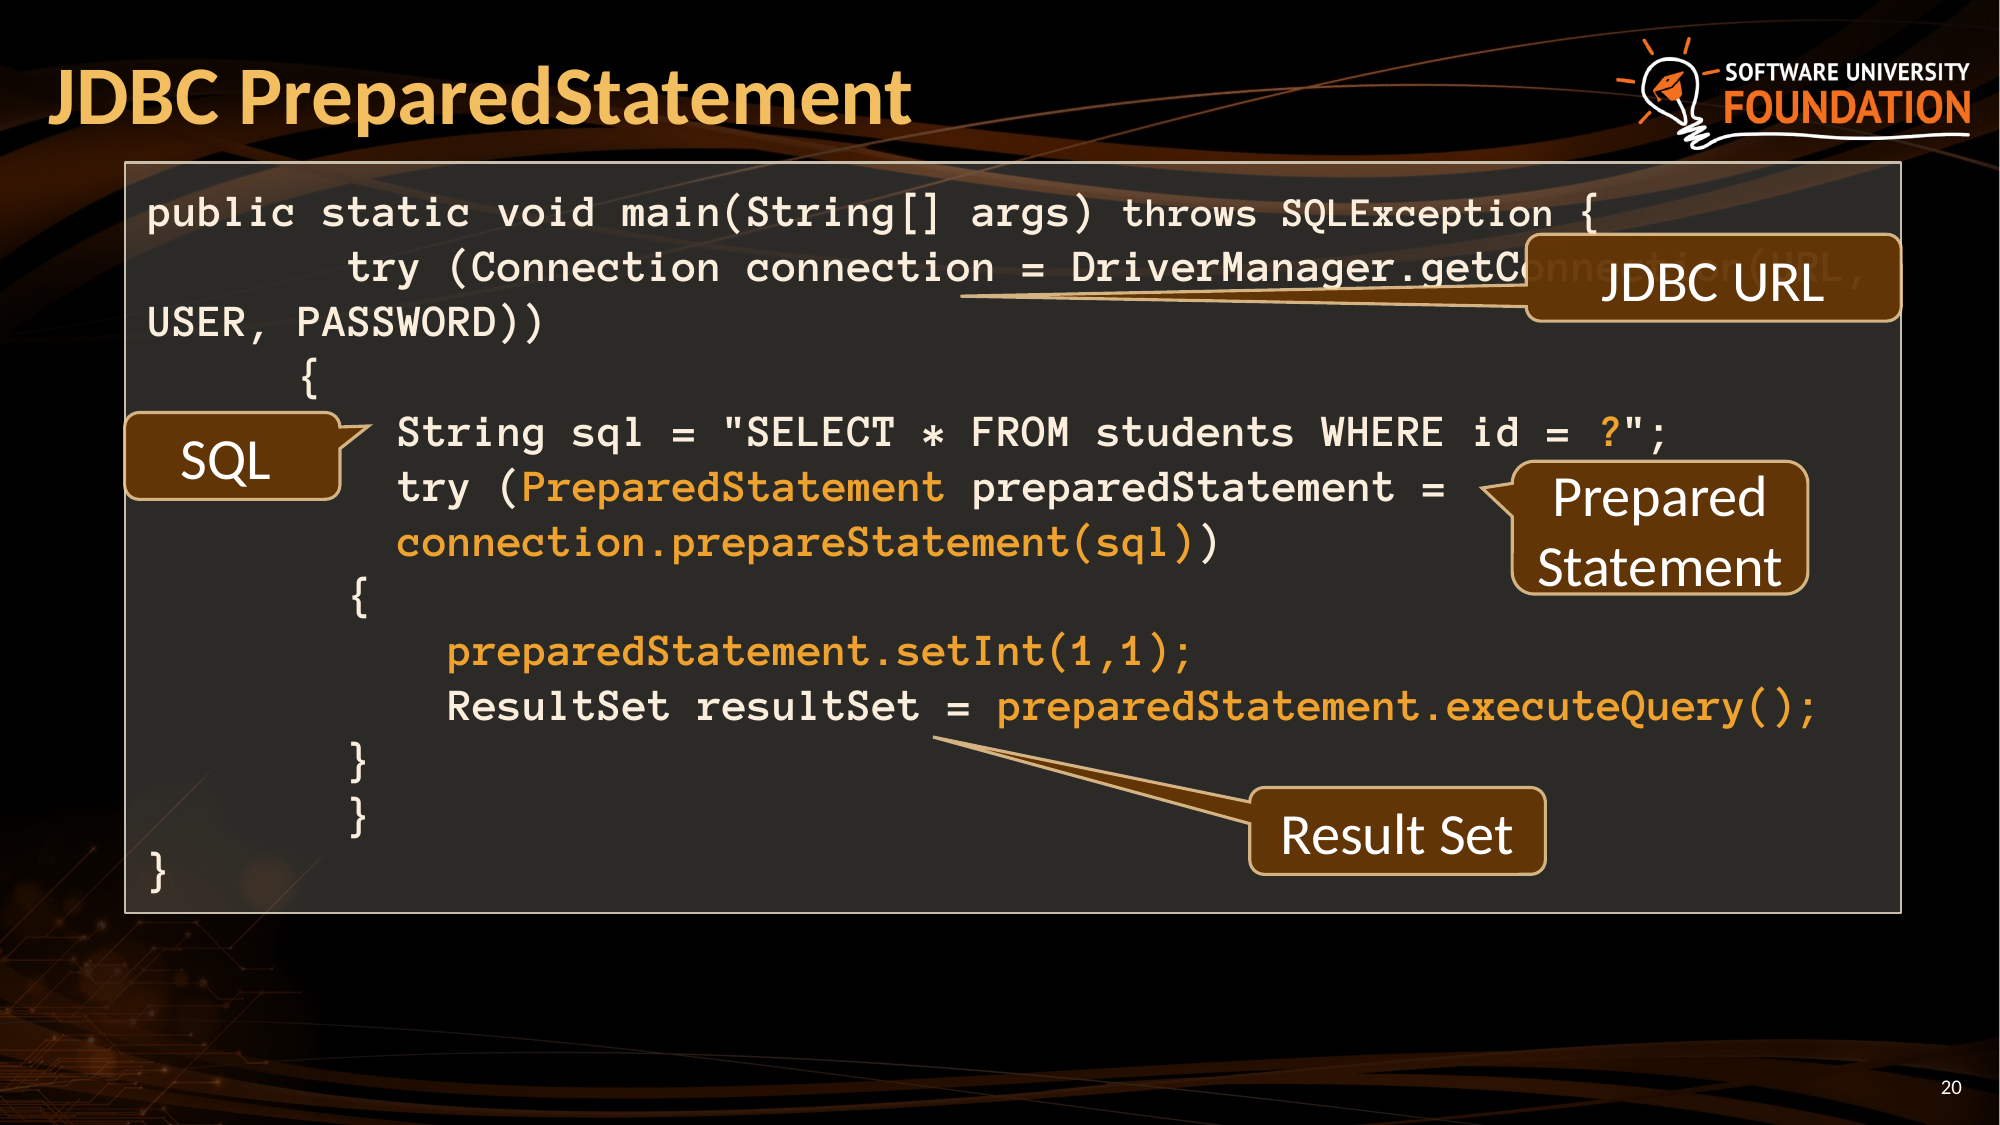

# JDBC PreparedStatement
public static void main(String[] args) throws SQLException {
        try (Connection connection = DriverManager.getConnection(URL, USER, PASSWORD))
	{
          String sql = "SELECT * FROM students WHERE id = ?";
          try (PreparedStatement preparedStatement = 			   	    connection.prepareStatement(sql))
	  {
            preparedStatement.setInt(1,1);
            ResultSet resultSet = preparedStatement.executeQuery();
	  }
        }
}
JDBC URL
SQL
Prepared
Statement
Result Set
20